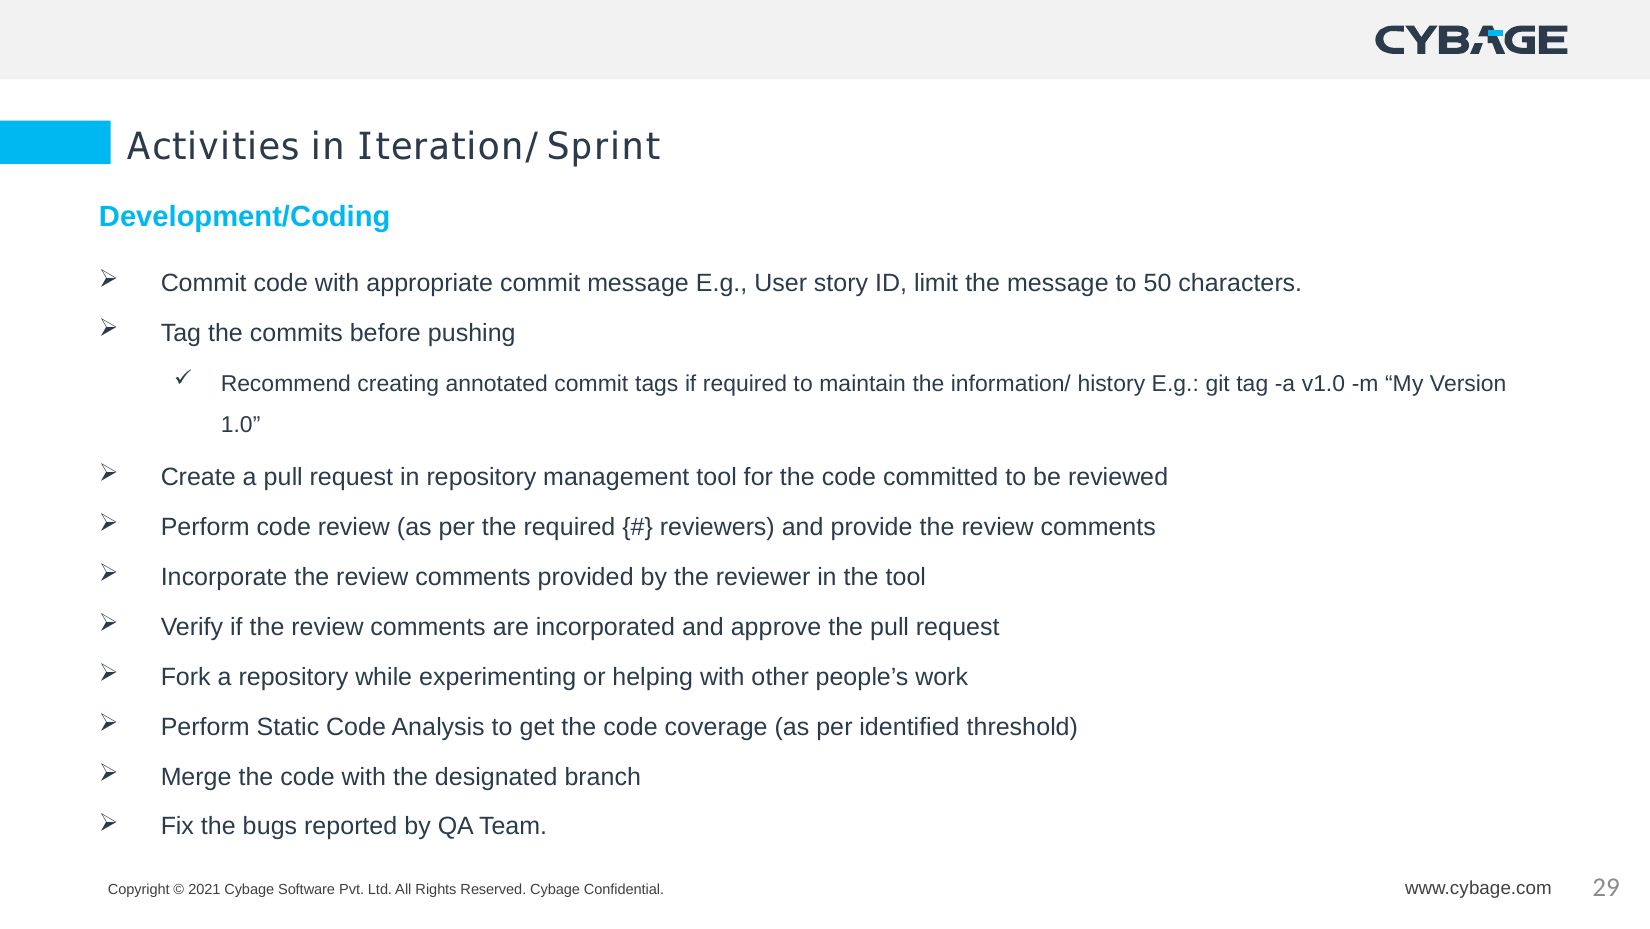

Activities in Iteration/Sprint

Development/Coding

Commit code with appropriate commit message E.g., User story ID, limit the message to 50 characters.
Tag the commits before pushing
Recommend creating annotated commit tags if required to maintain the information/ history E.g.: git tag -a v1.0 -m “My Version 1.0”
Create a pull request in repository management tool for the code committed to be reviewed
Perform code review (as per the required {#} reviewers) and provide the review comments
Incorporate the review comments provided by the reviewer in the tool
Verify if the review comments are incorporated and approve the pull request
Fork a repository while experimenting or helping with other people’s work
Perform Static Code Analysis to get the code coverage (as per identified threshold)
Merge the code with the designated branch
Fix the bugs reported by QA Team.

29